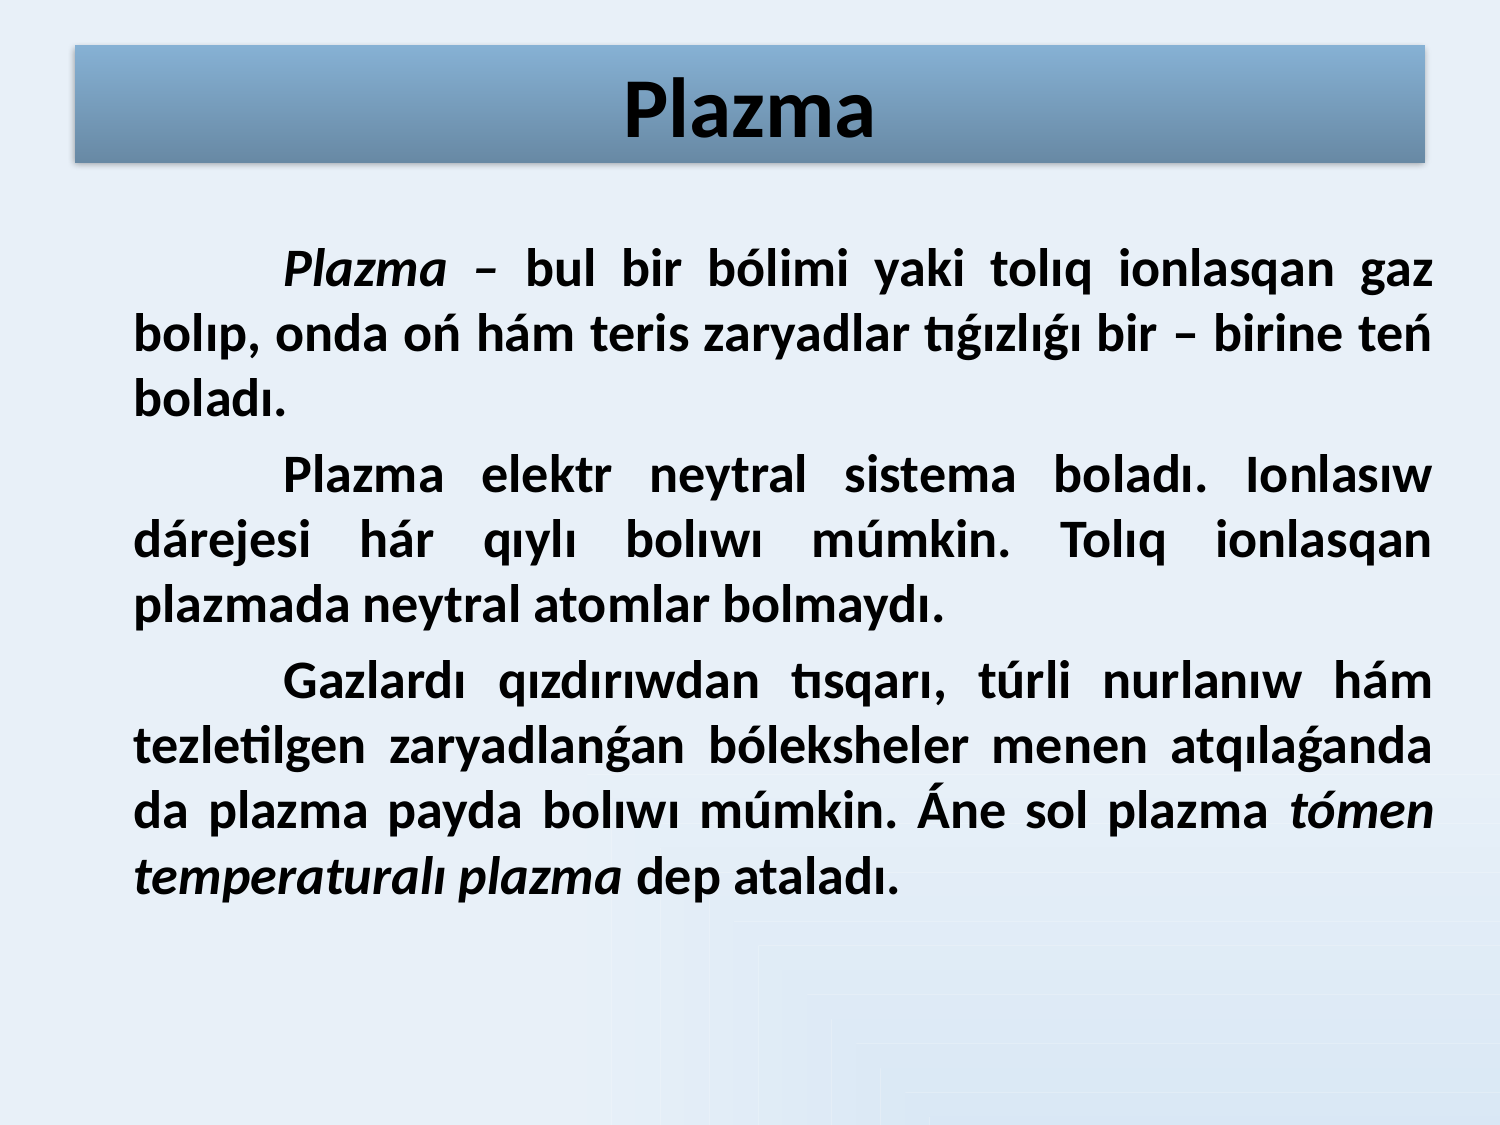

# Plazma
		Plazma – bul bir bólimi yaki tolıq ionlasqan gaz bolıp, onda oń hám teris zaryadlar tıǵızlıǵı bir – birine teń boladı.
		Plazma elektr neytral sistema boladı. Ionlasıw dárejesi hár qıylı bolıwı múmkin. Tolıq ionlasqan plazmada neytral atomlar bolmaydı.
		Gazlardı qızdırıwdan tısqarı, túrli nurlanıw hám tezletilgen zaryadlanǵan bóleksheler menen atqılaǵanda da plazma payda bolıwı múmkin. Áne sol plazma tómen temperaturalı plazma dep ataladı.